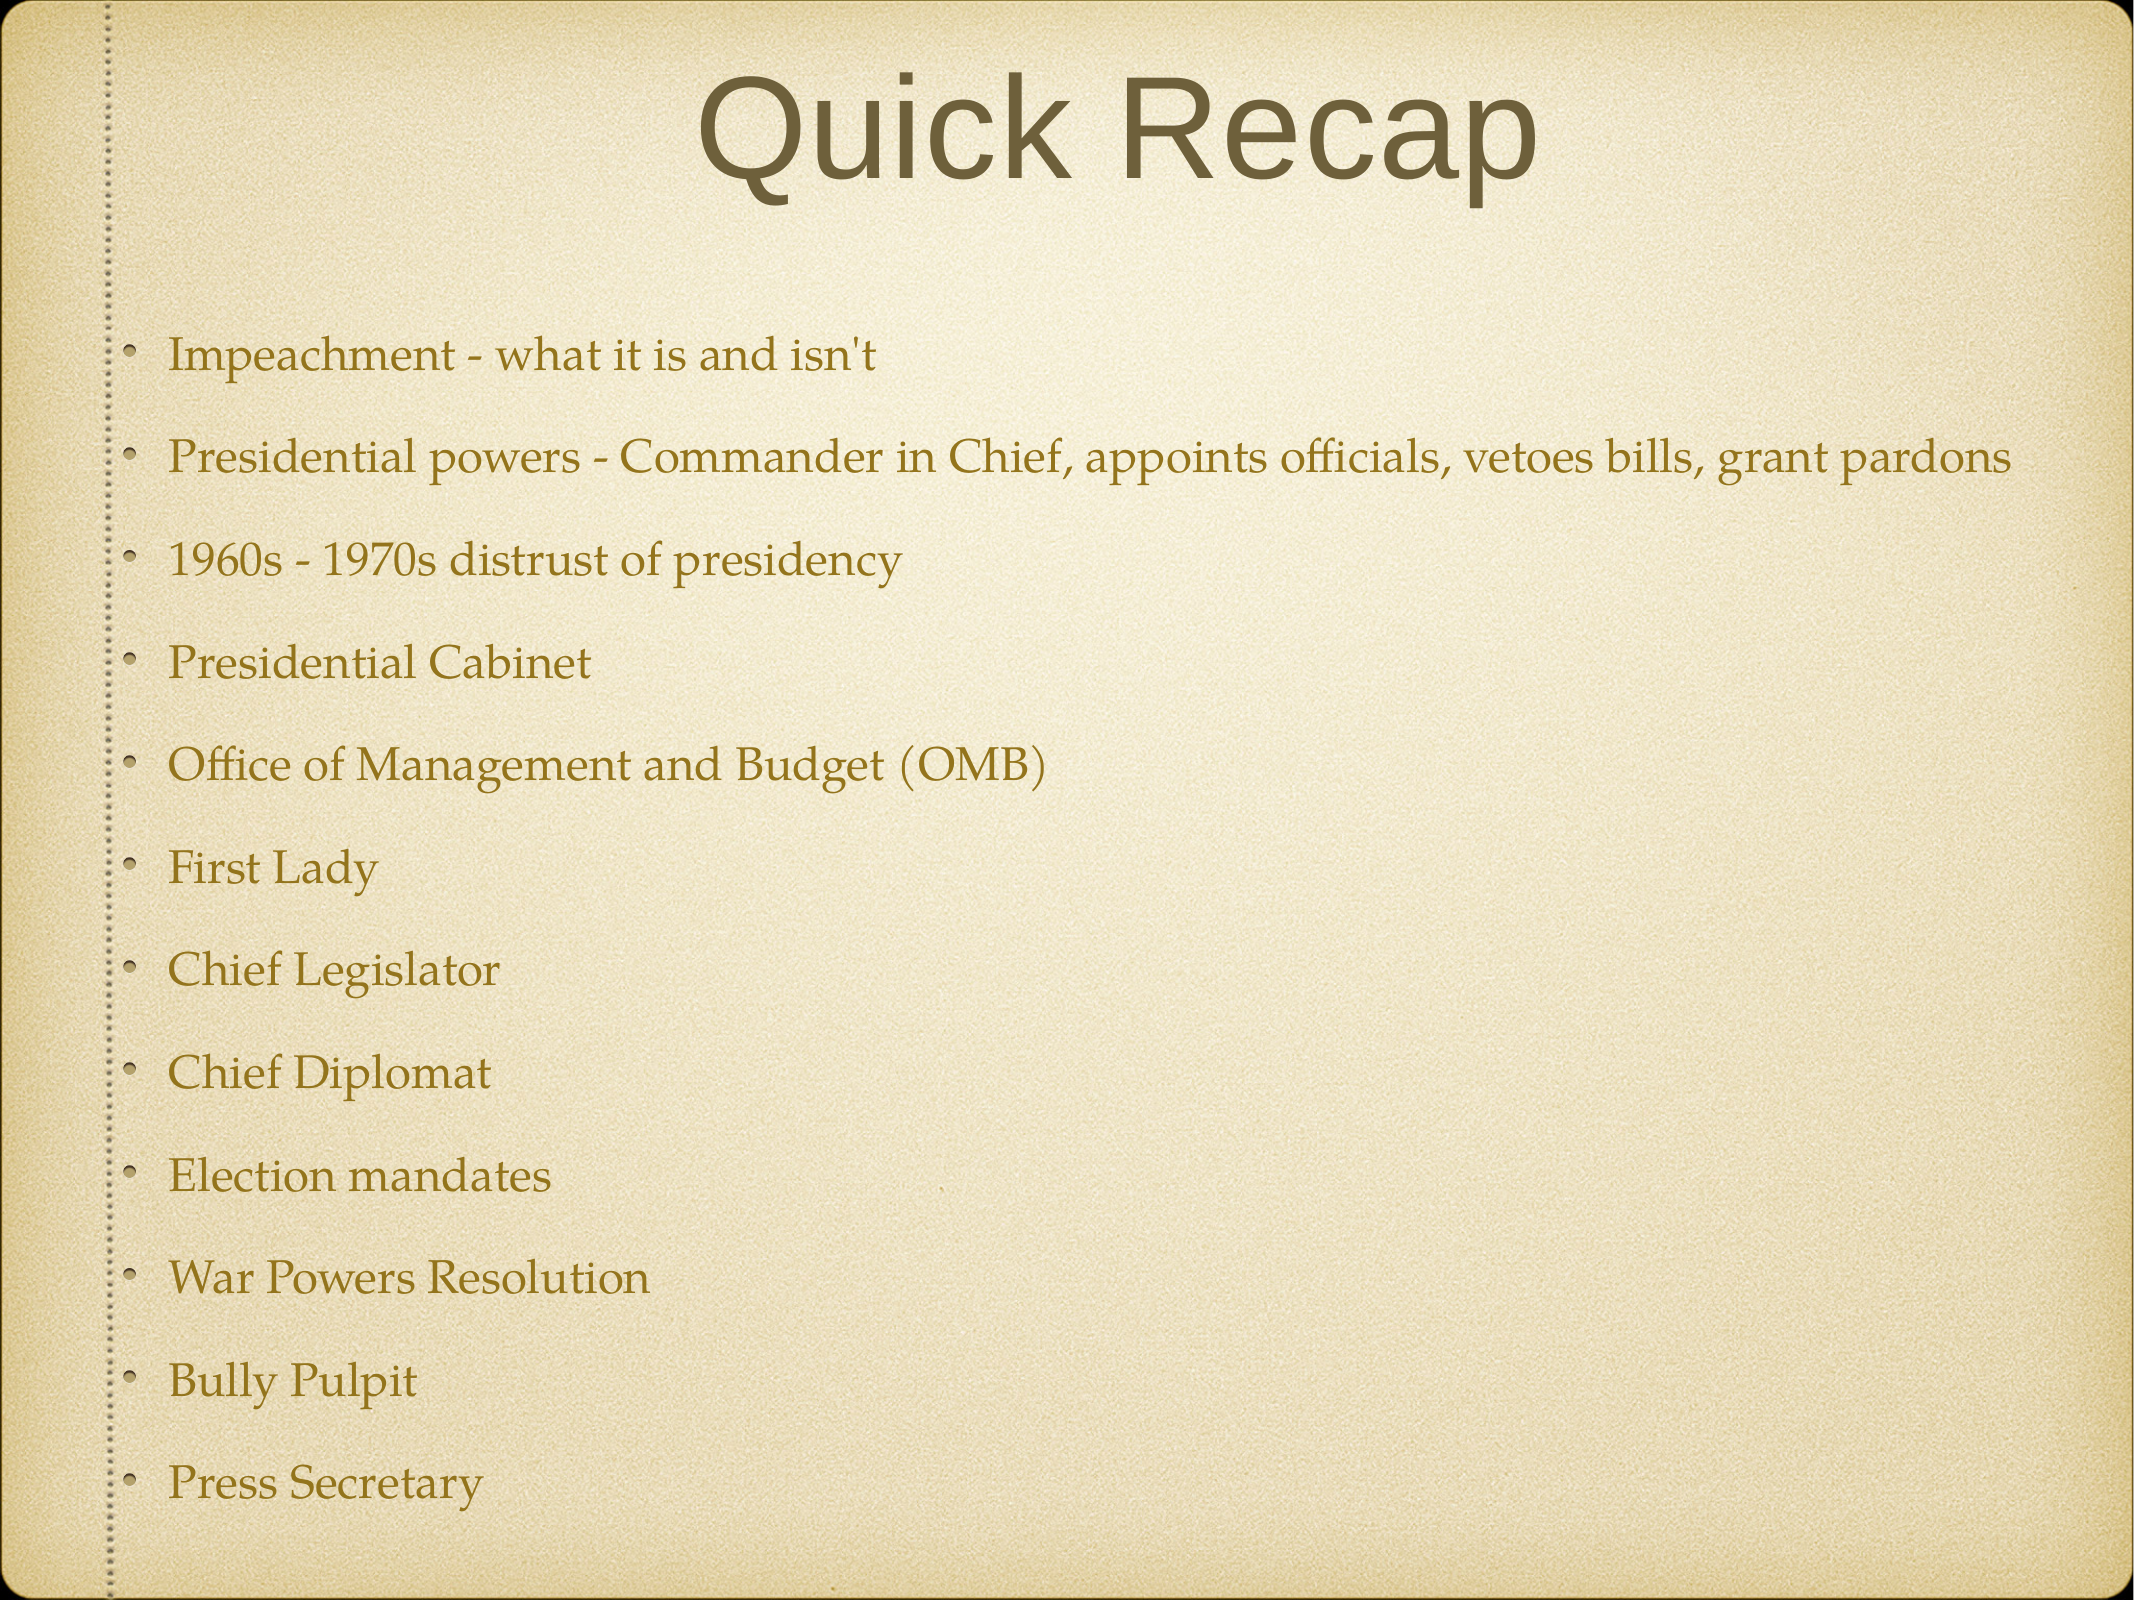

# Quick Recap
Impeachment - what it is and isn't
Presidential powers - Commander in Chief, appoints officials, vetoes bills, grant pardons
1960s - 1970s distrust of presidency
Presidential Cabinet
Office of Management and Budget (OMB)
First Lady
Chief Legislator
Chief Diplomat
Election mandates
War Powers Resolution
Bully Pulpit
Press Secretary